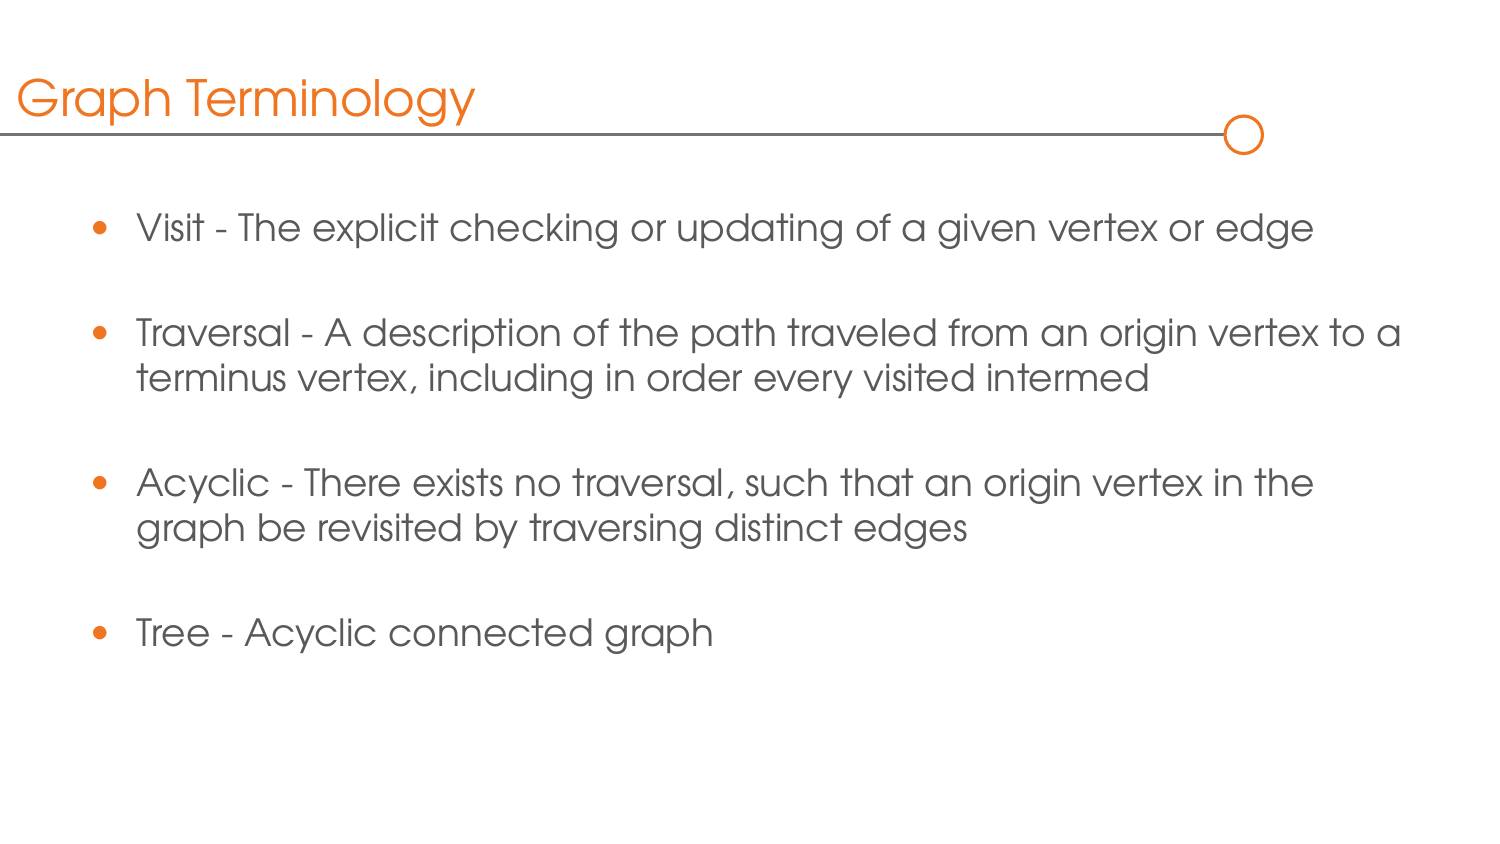

Graph Terminology
Visit - The explicit checking or updating of a given vertex or edge

Traversal - A description of the path traveled from an origin vertex to a terminus vertex, including in order every visited intermed

Acyclic - There exists no traversal, such that an origin vertex in the graph be revisited by traversing distinct edges

Tree - Acyclic connected graph